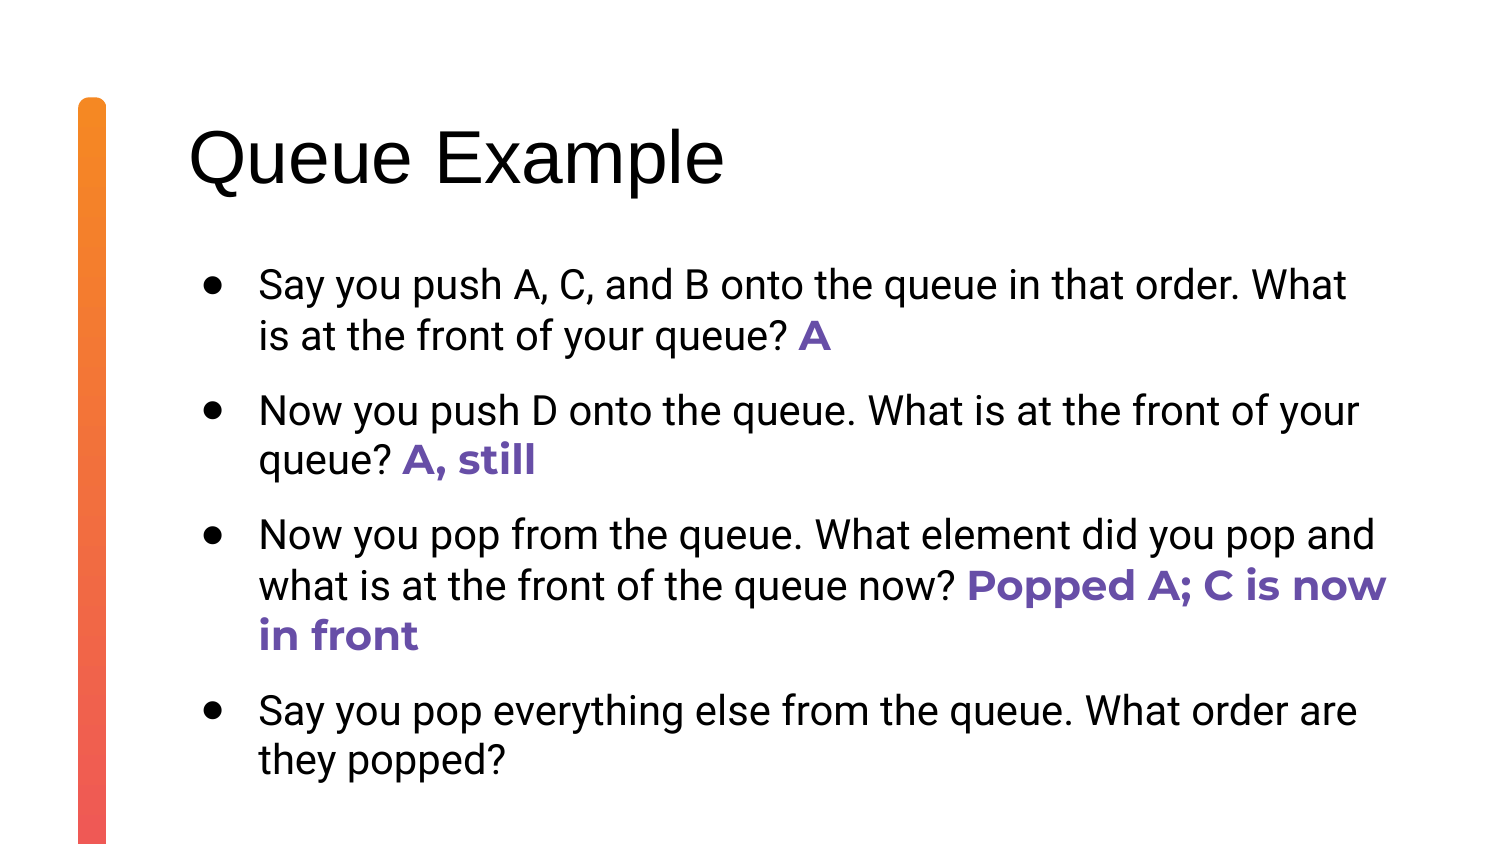

# Queue Example
Say you push A, C, and B onto the queue in that order. What is at the front of your queue? A

Now you push D onto the queue. What is at the front of your queue? A, still

Now you pop from the queue. What element did you pop and what is at the front of the queue now? Popped A; C is now in front

Say you pop everything else from the queue. What order are they popped?